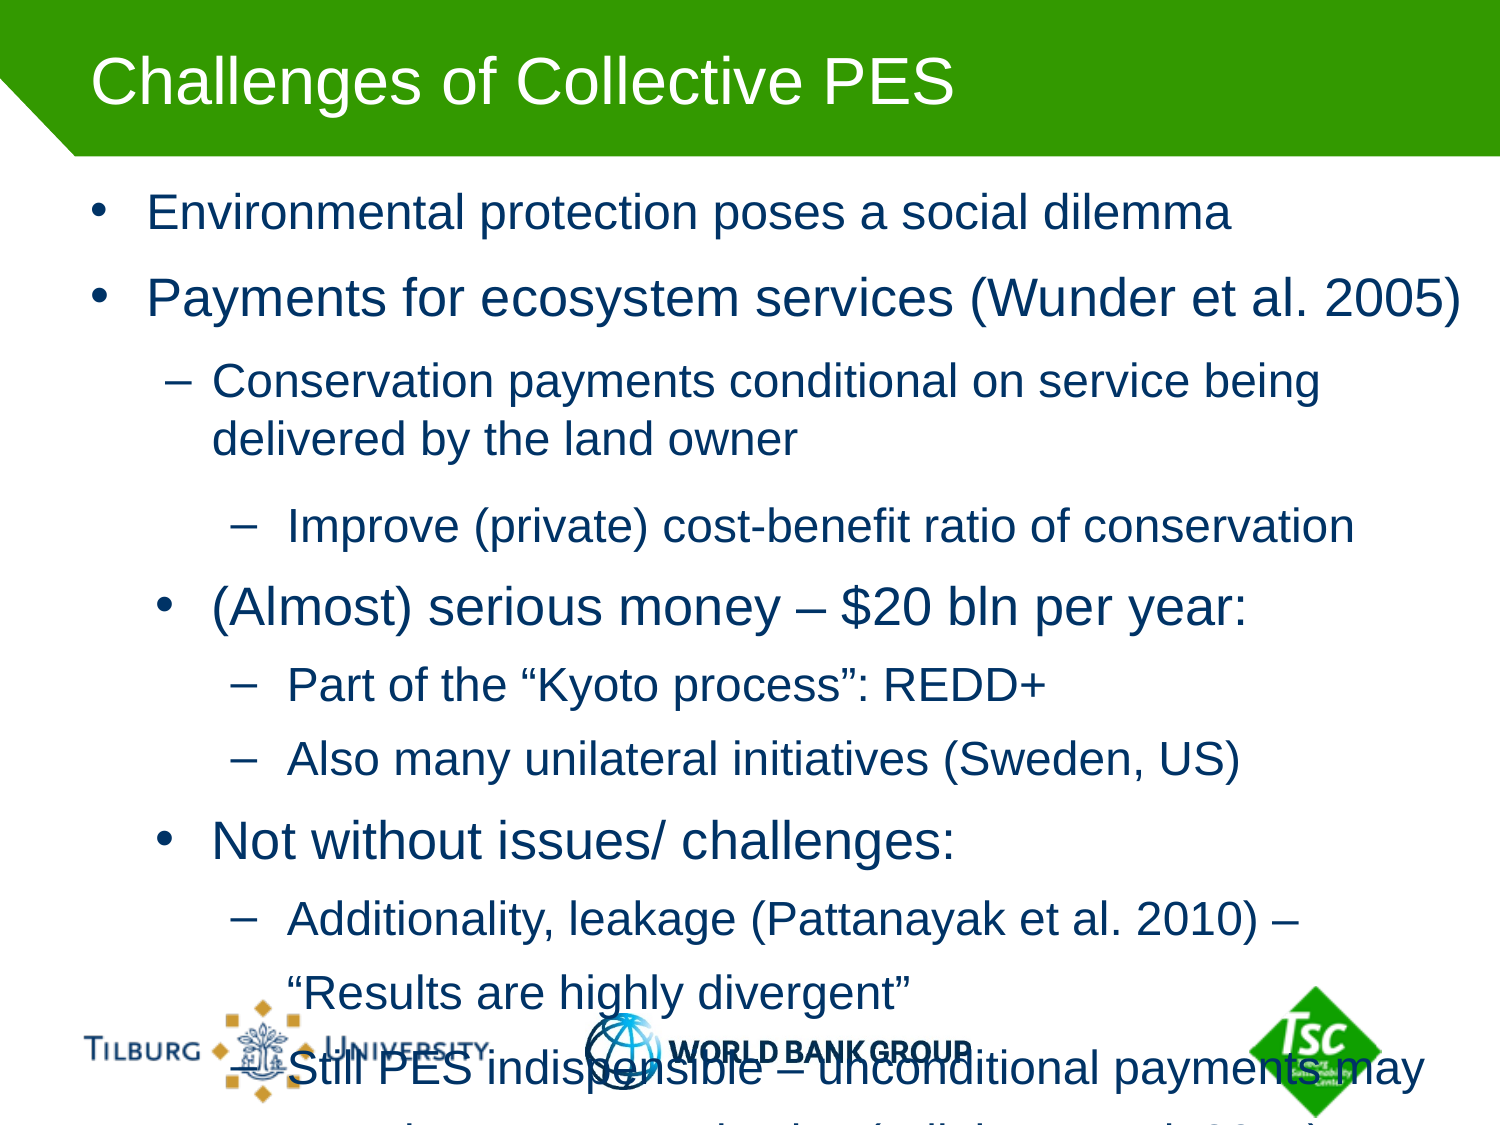

# Challenges of Collective PES
Environmental protection poses a social dilemma
Payments for ecosystem services (Wunder et al. 2005)
Conservation payments conditional on service being delivered by the land owner
Improve (private) cost-benefit ratio of conservation
(Almost) serious money – $20 bln per year:
Part of the “Kyoto process”: REDD+
Also many unilateral initiatives (Sweden, US)
Not without issues/ challenges:
Additionality, leakage (Pattanayak et al. 2010) – “Results are highly divergent”
Still PES indispensible – unconditional payments may even be counterproductive (Wilebore et al. 2017)
What price should be offered?